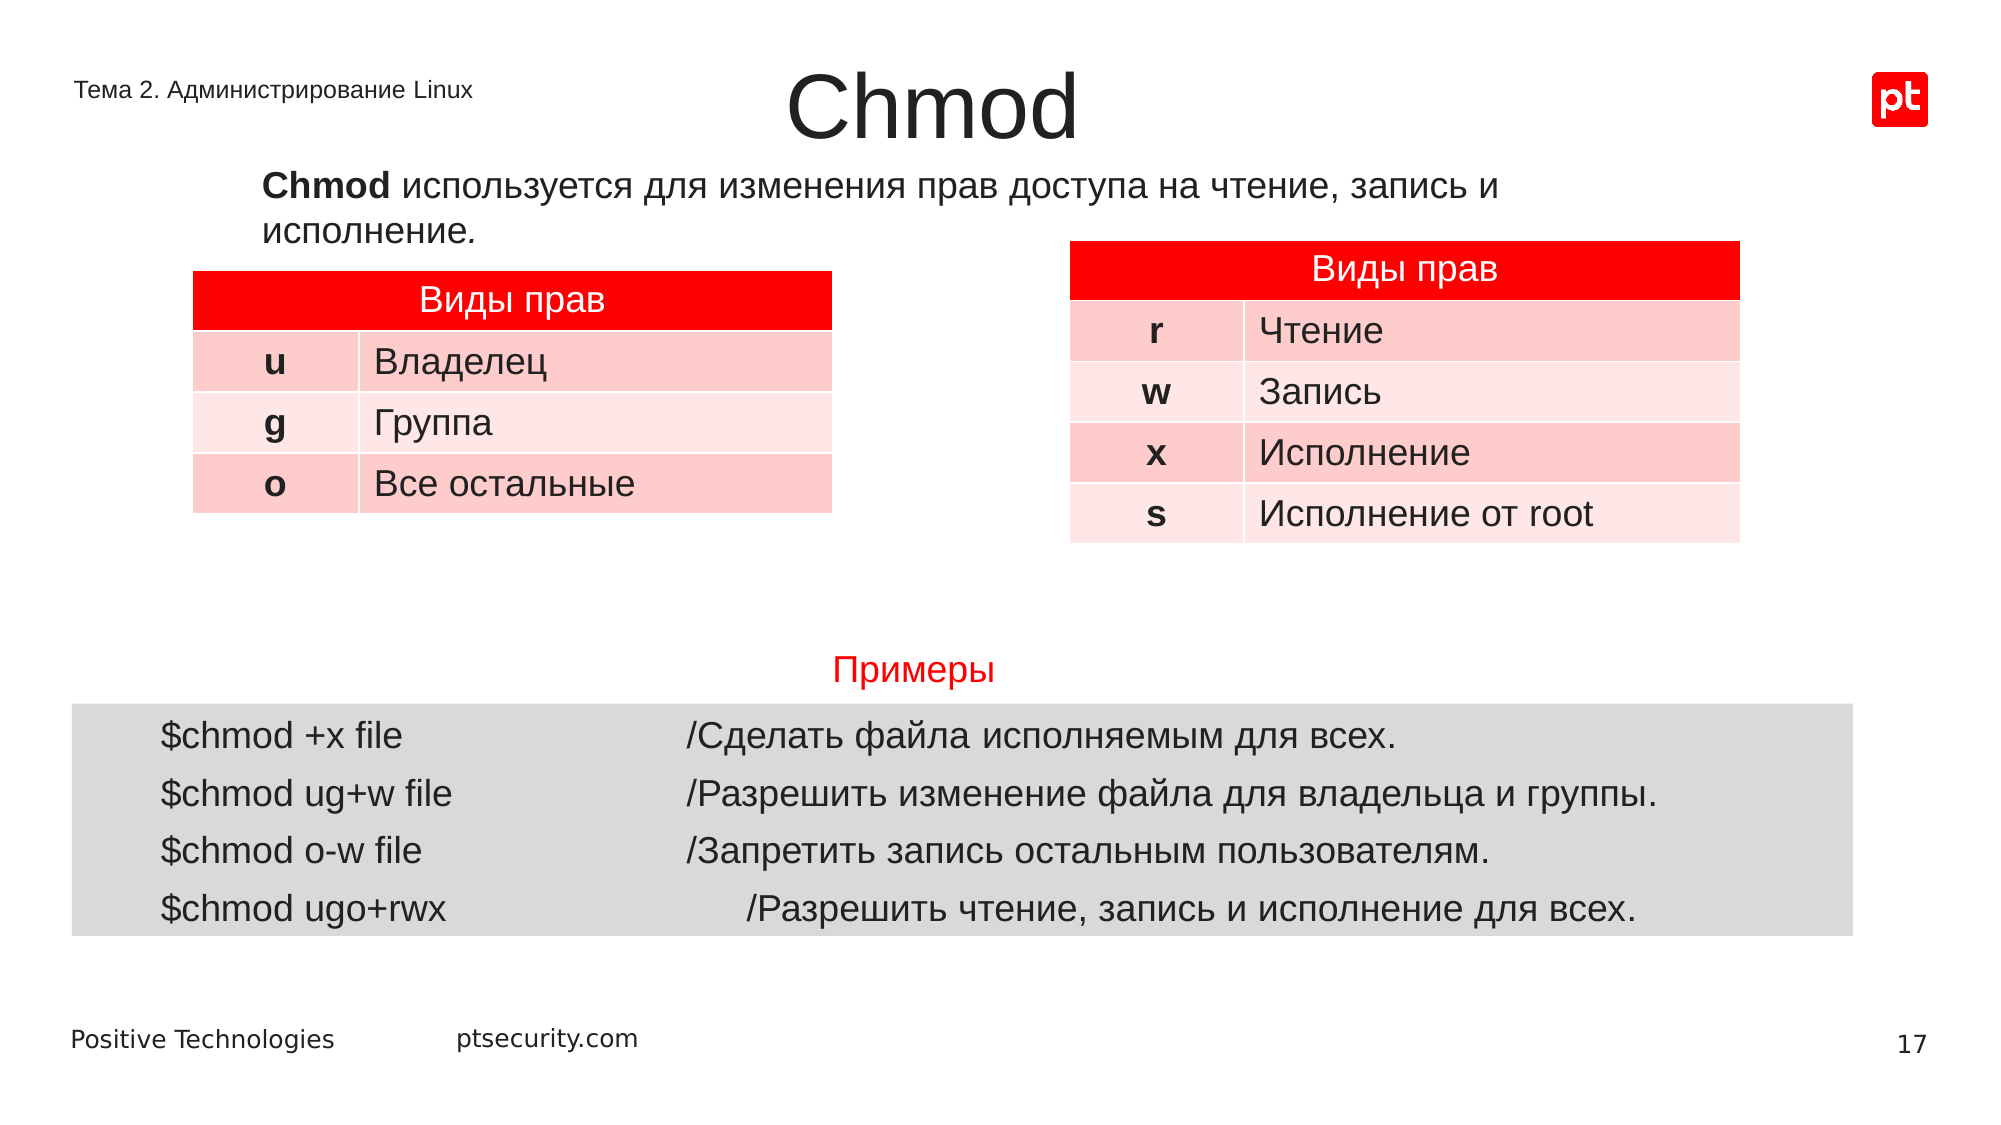

Тема 2. Администрирование Linux
Chmod
Сhmod используется для изменения прав доступа на чтение, запись и исполнение.
| Виды прав |  |
| --- | --- |
| r | Чтение |
| w | Запись |
| x | Исполнение |
| s | Исполнение от root |
| Виды прав |  |
| --- | --- |
| u | Владелец |
| g | Группа |
| o | Все остальные |
Примеры
$chmod +x file		/Сделать файла исполняемым для всех.
$chmod ug+w file		/Разрешить изменение файла для владельца и группы.
$chmod o-w file		/Запретить запись остальным пользователям.
$chmod ugo+rwx	                    /Разрешить чтение, запись и исполнение для всех.
17